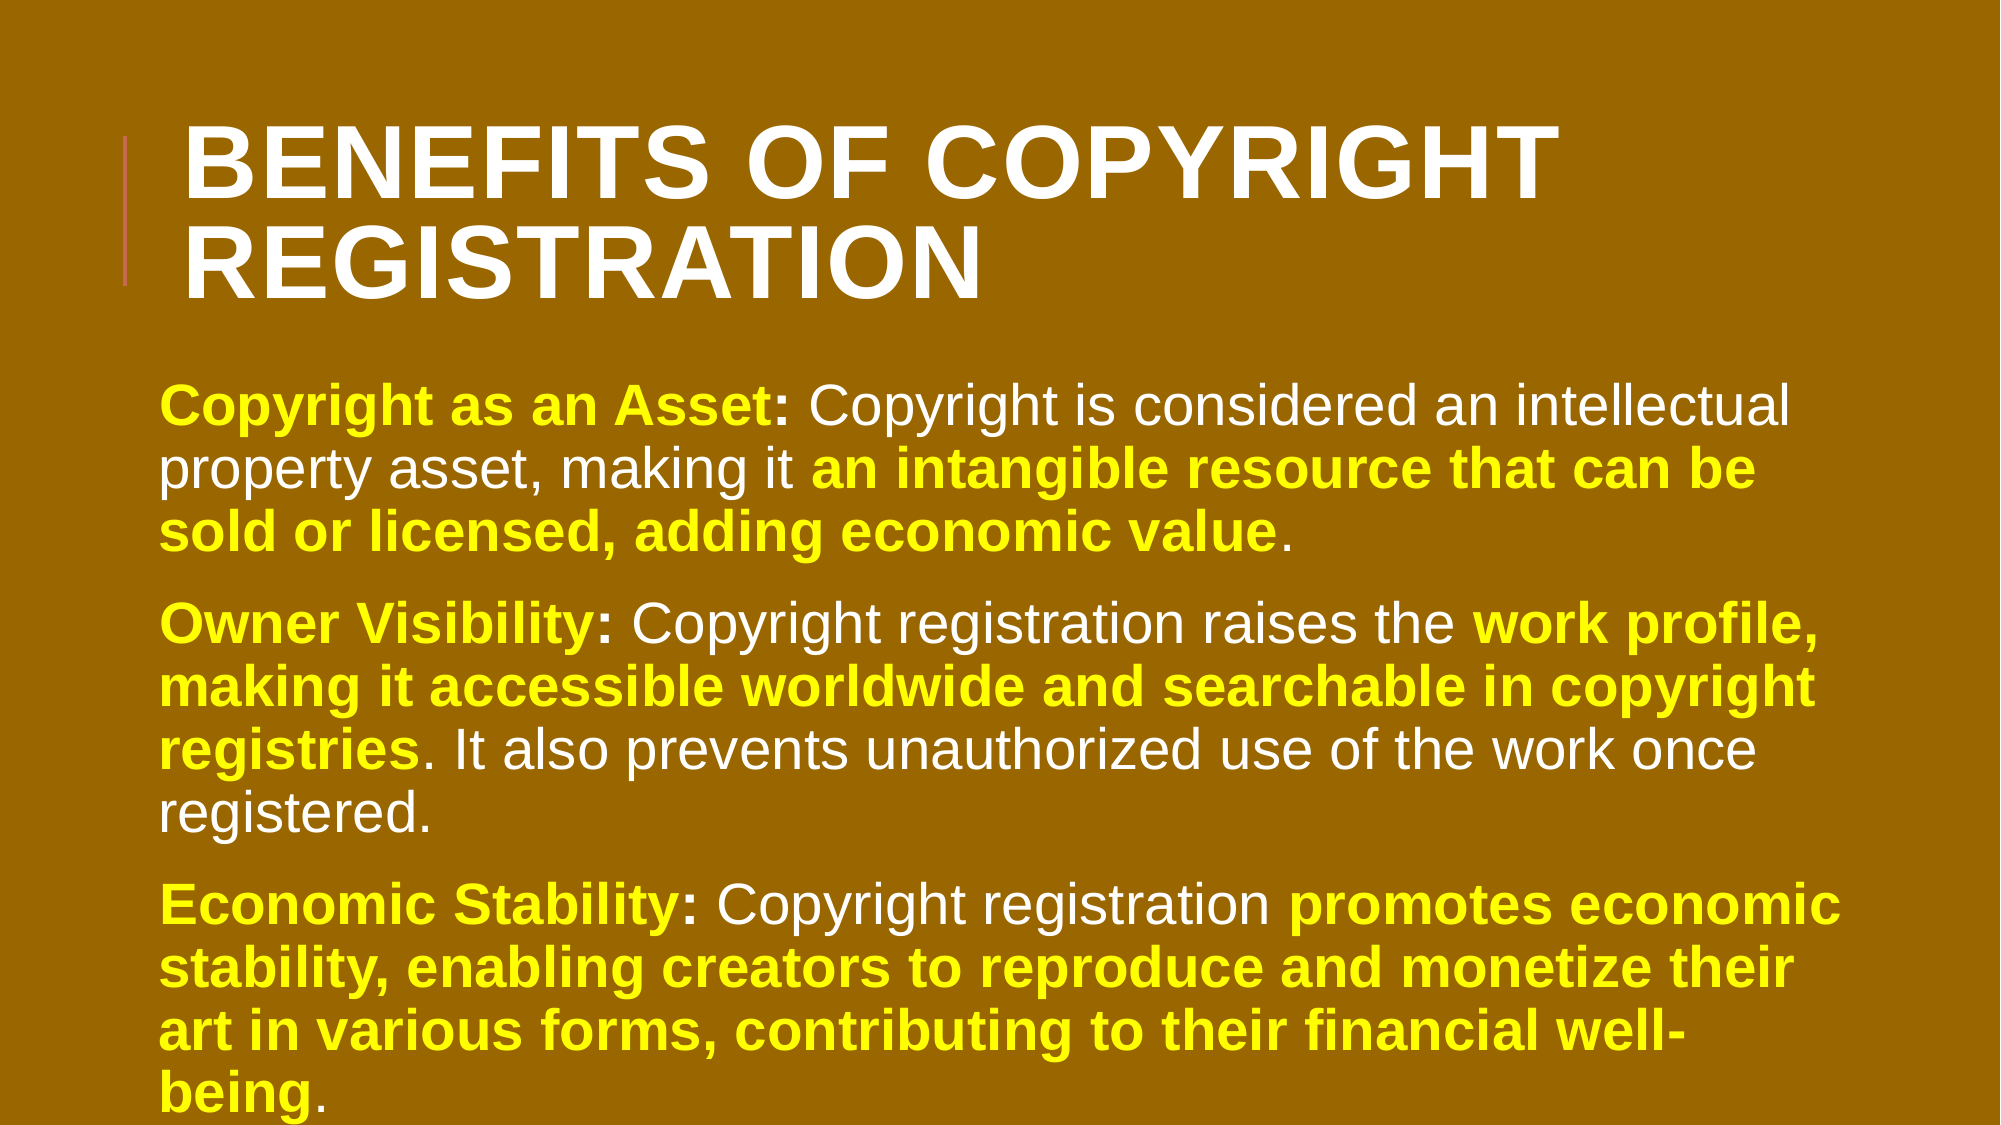

# Benefits of Copyright Registration
Copyright as an Asset: Copyright is considered an intellectual property asset, making it an intangible resource that can be sold or licensed, adding economic value.
Owner Visibility: Copyright registration raises the work profile, making it accessible worldwide and searchable in copyright registries. It also prevents unauthorized use of the work once registered.
Economic Stability: Copyright registration promotes economic stability, enabling creators to reproduce and monetize their art in various forms, contributing to their financial well-being.